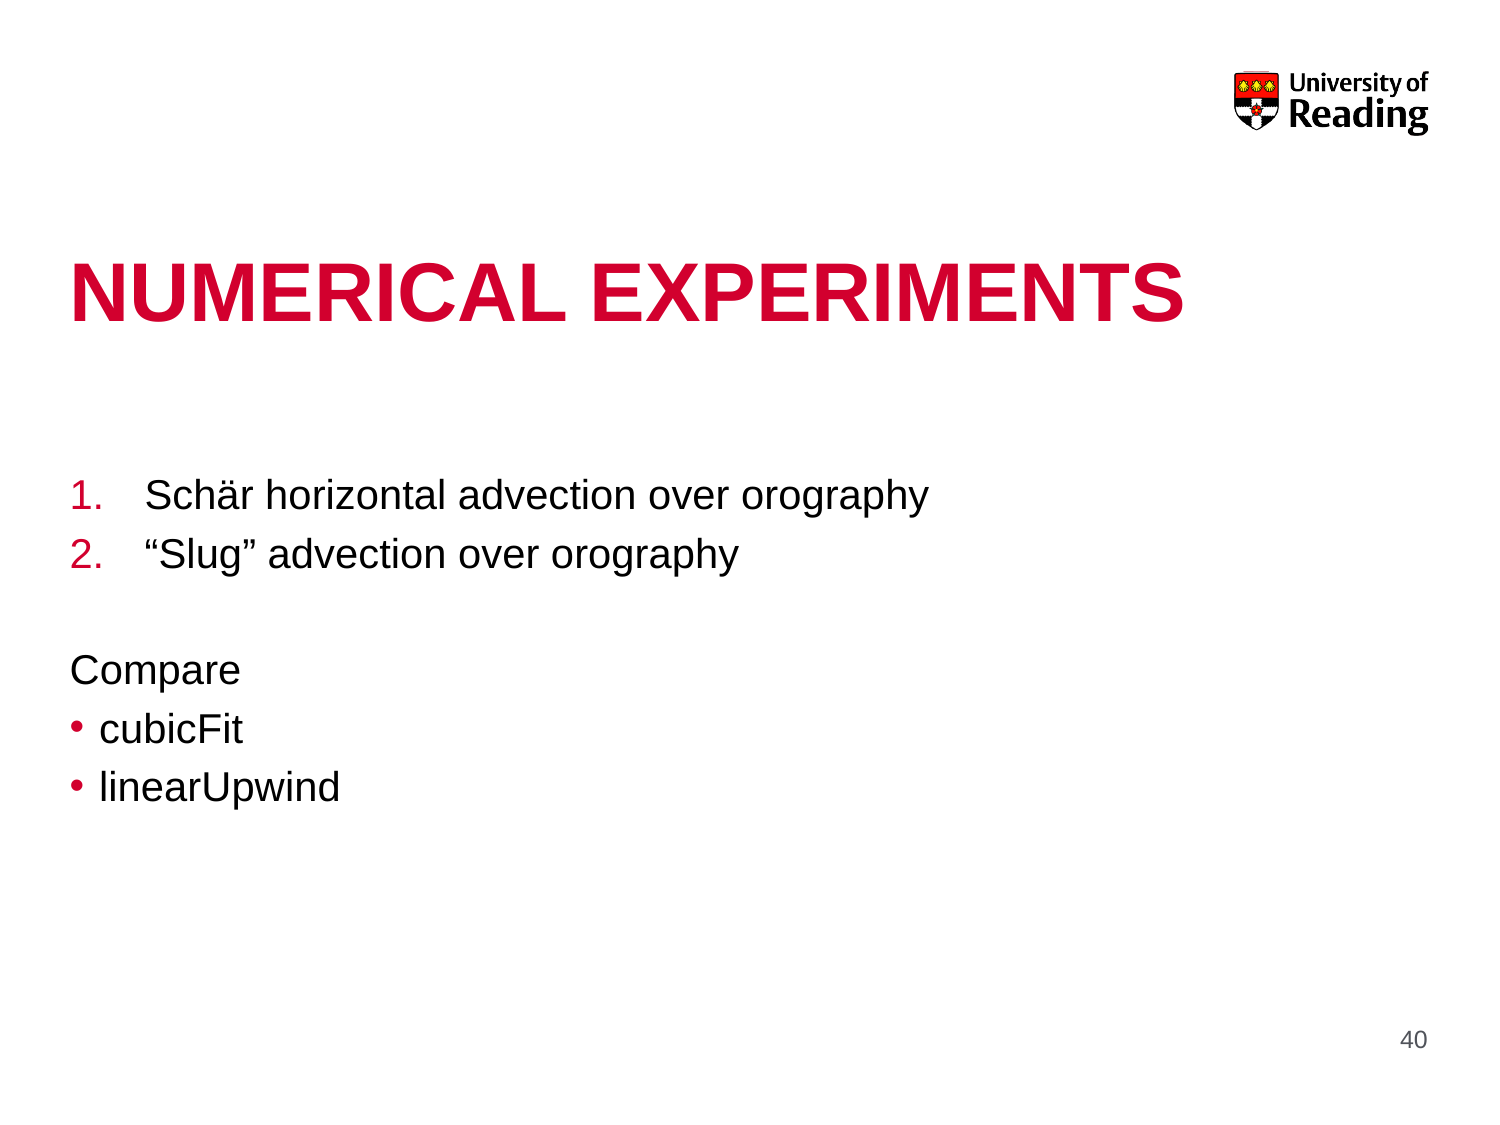

# Numerical experiments
Schär horizontal advection over orography
“Slug” advection over orography

Compare
cubicFit
linearUpwind
40